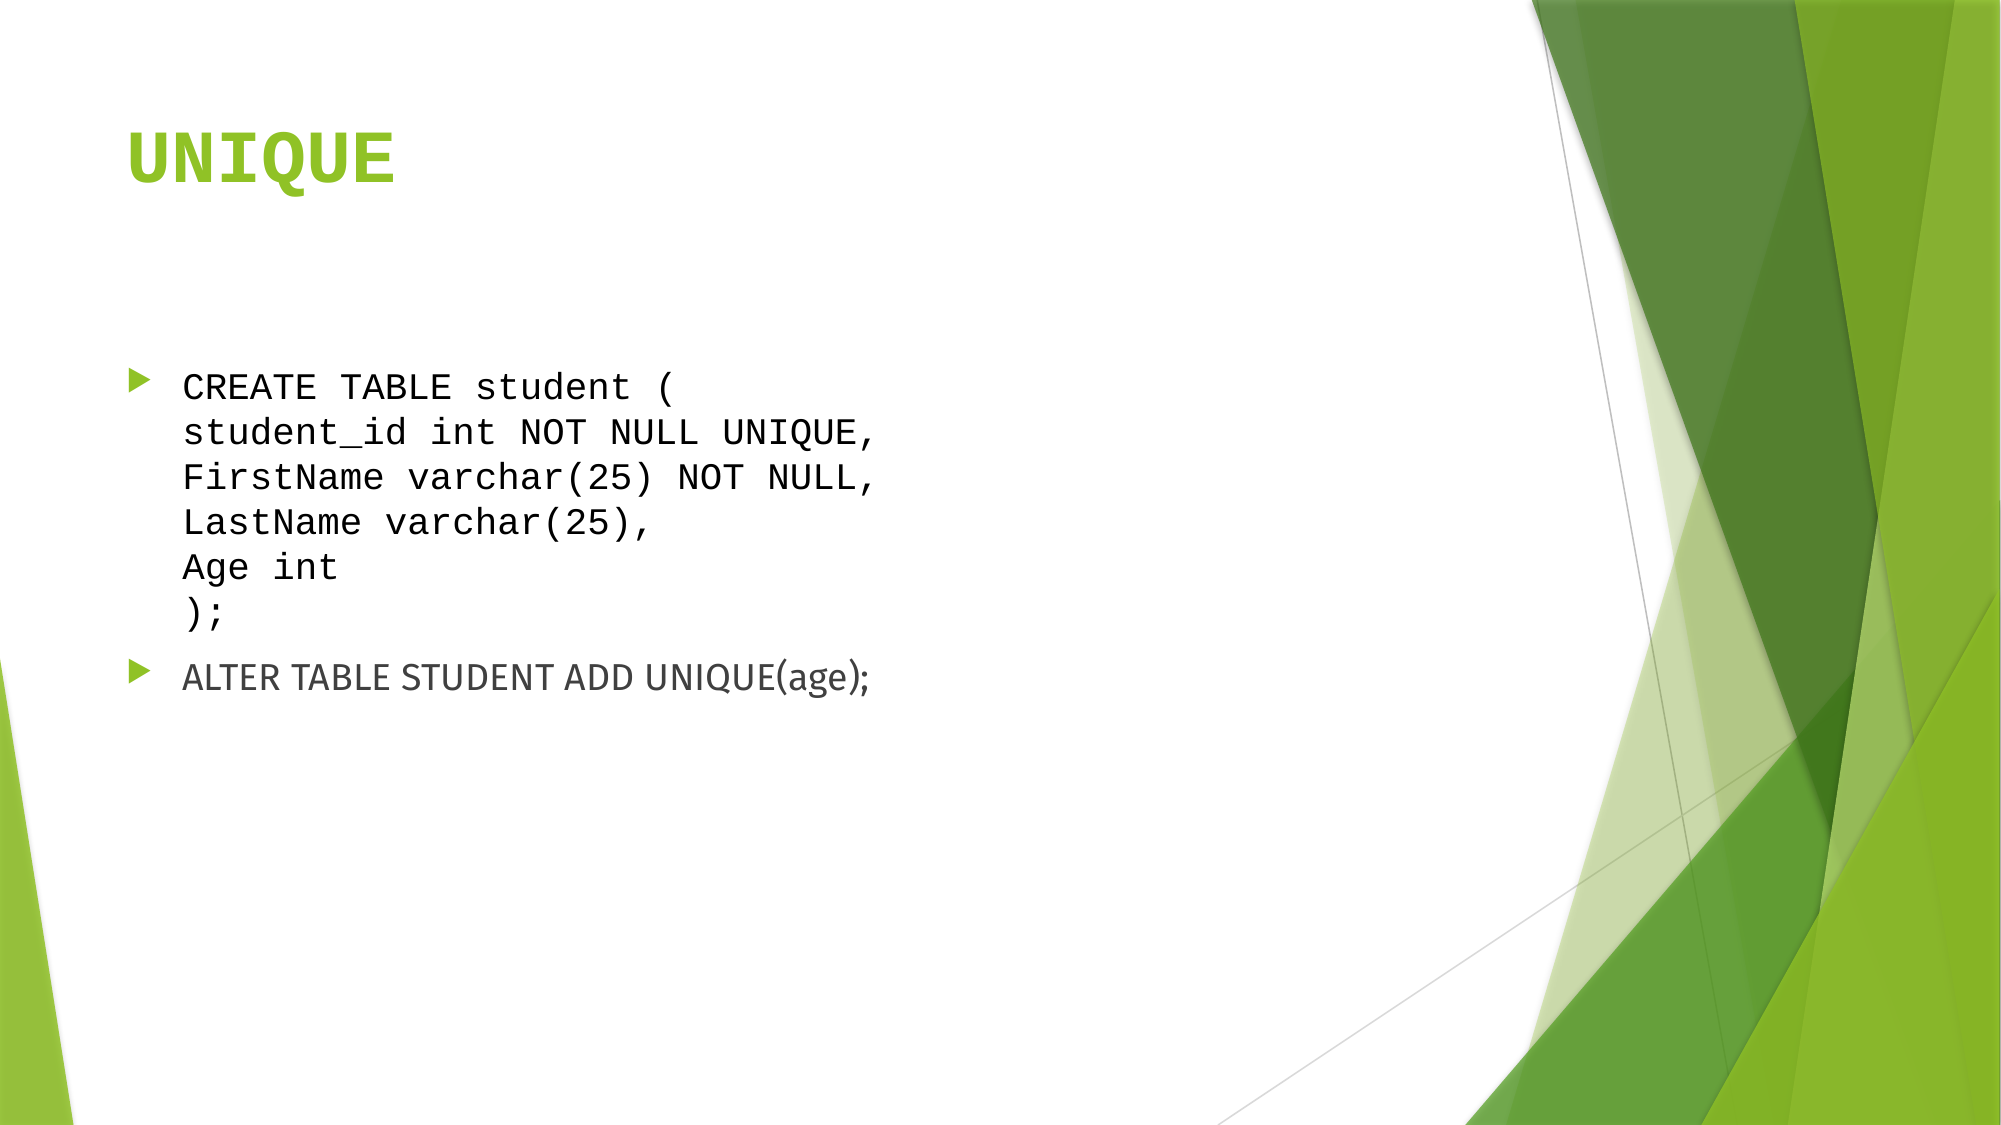

# UNIQUE
CREATE TABLE student (
student_id int NOT NULL UNIQUE,
FirstName varchar(25) NOT NULL,
LastName varchar(25),
Age int
);
ALTER TABLE STUDENT ADD UNIQUE(age);